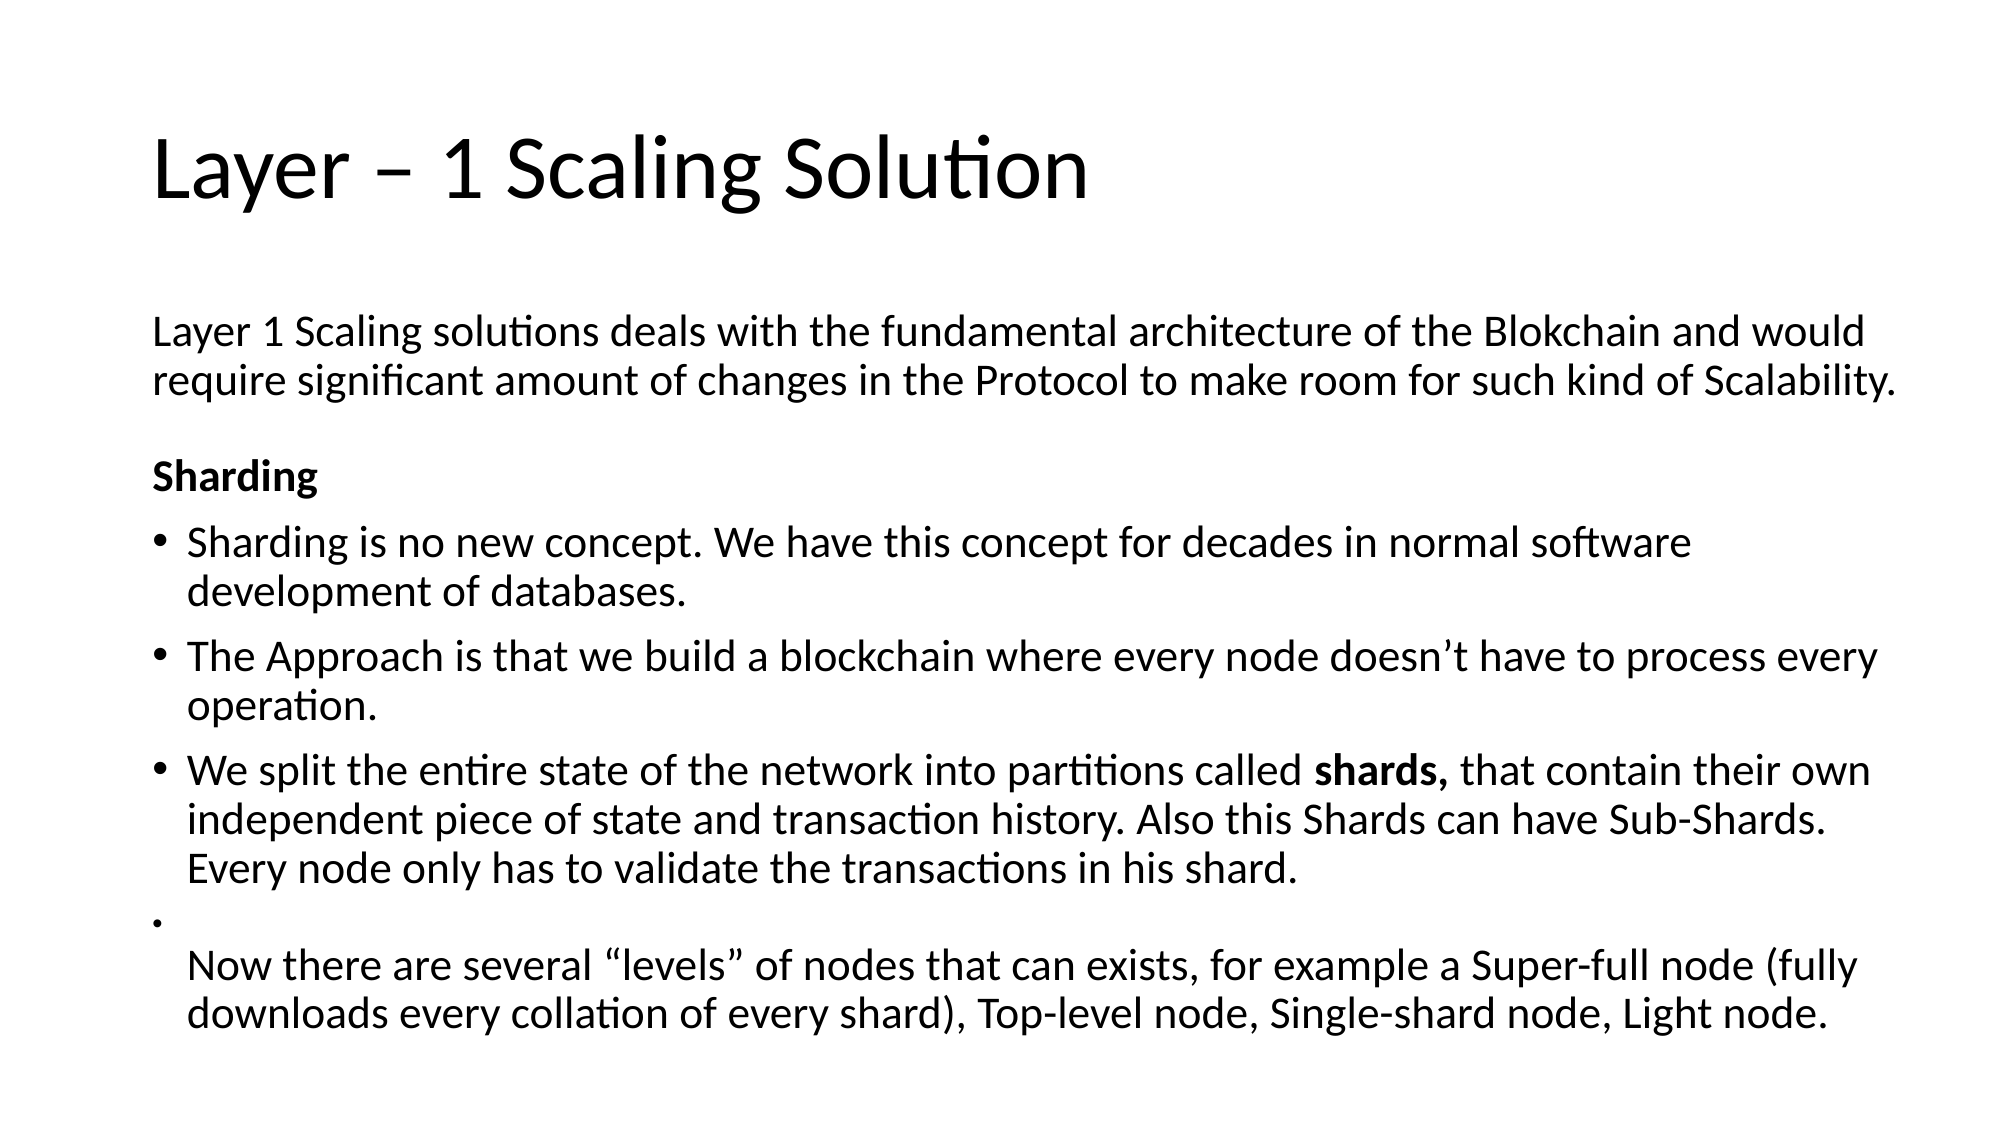

# Layer – 1 Scaling Solution
Layer 1 Scaling solutions deals with the fundamental architecture of the Blokchain and would require significant amount of changes in the Protocol to make room for such kind of Scalability.
Sharding
Sharding is no new concept. We have this concept for decades in normal software development of databases.
The Approach is that we build a blockchain where every node doesn’t have to process every operation.
We split the entire state of the network into partitions called shards, that contain their own independent piece of state and transaction history. Also this Shards can have Sub-Shards. Every node only has to validate the transactions in his shard.
Now there are several “levels” of nodes that can exists, for example a Super-full node (fully downloads every collation of every shard), Top-level node, Single-shard node, Light node.